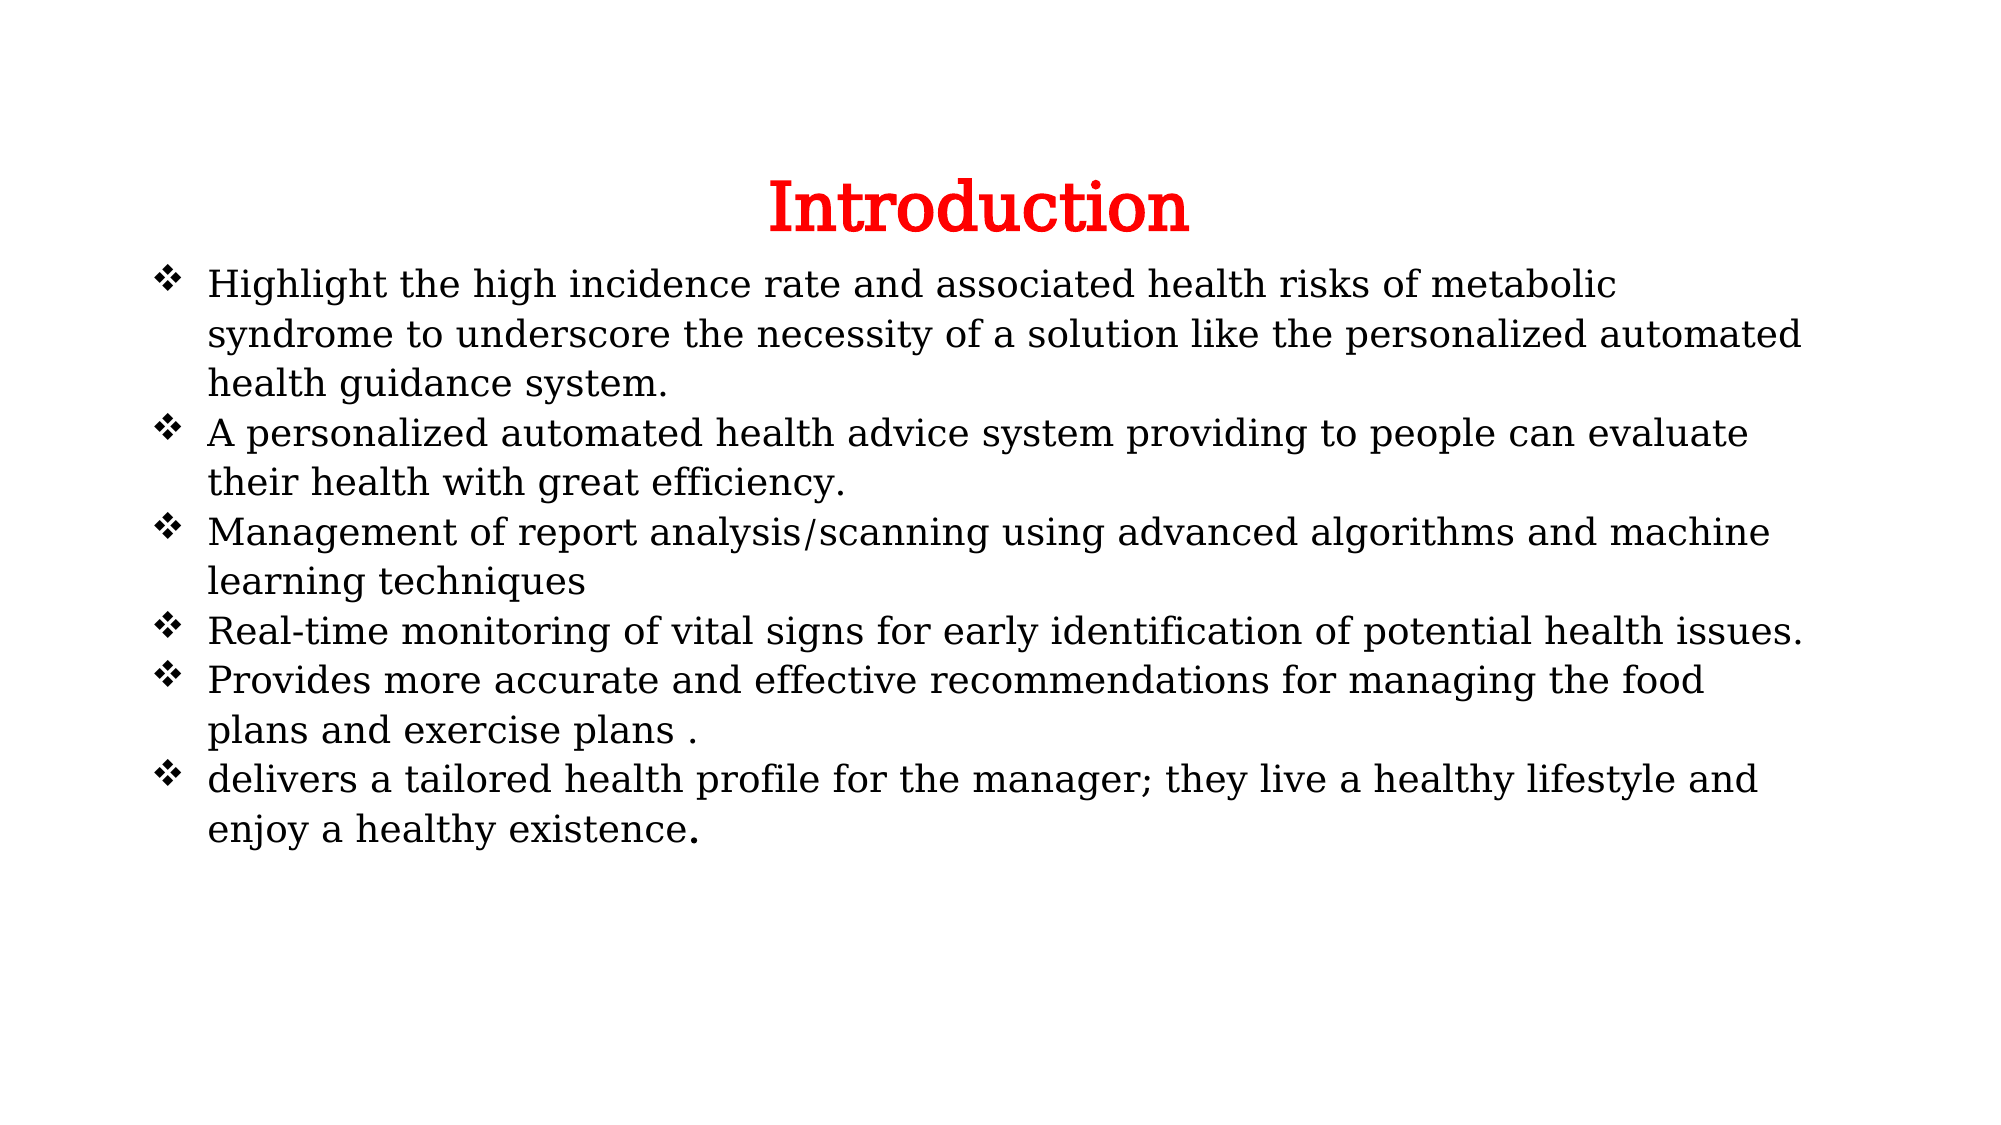

Introduction
Highlight the high incidence rate and associated health risks of metabolic syndrome to underscore the necessity of a solution like the personalized automated health guidance system.
A personalized automated health advice system providing to people can evaluate their health with great efficiency.
Management of report analysis/scanning using advanced algorithms and machine learning techniques
Real-time monitoring of vital signs for early identification of potential health issues.
Provides more accurate and effective recommendations for managing the food plans and exercise plans .
delivers a tailored health profile for the manager; they live a healthy lifestyle and enjoy a healthy existence.